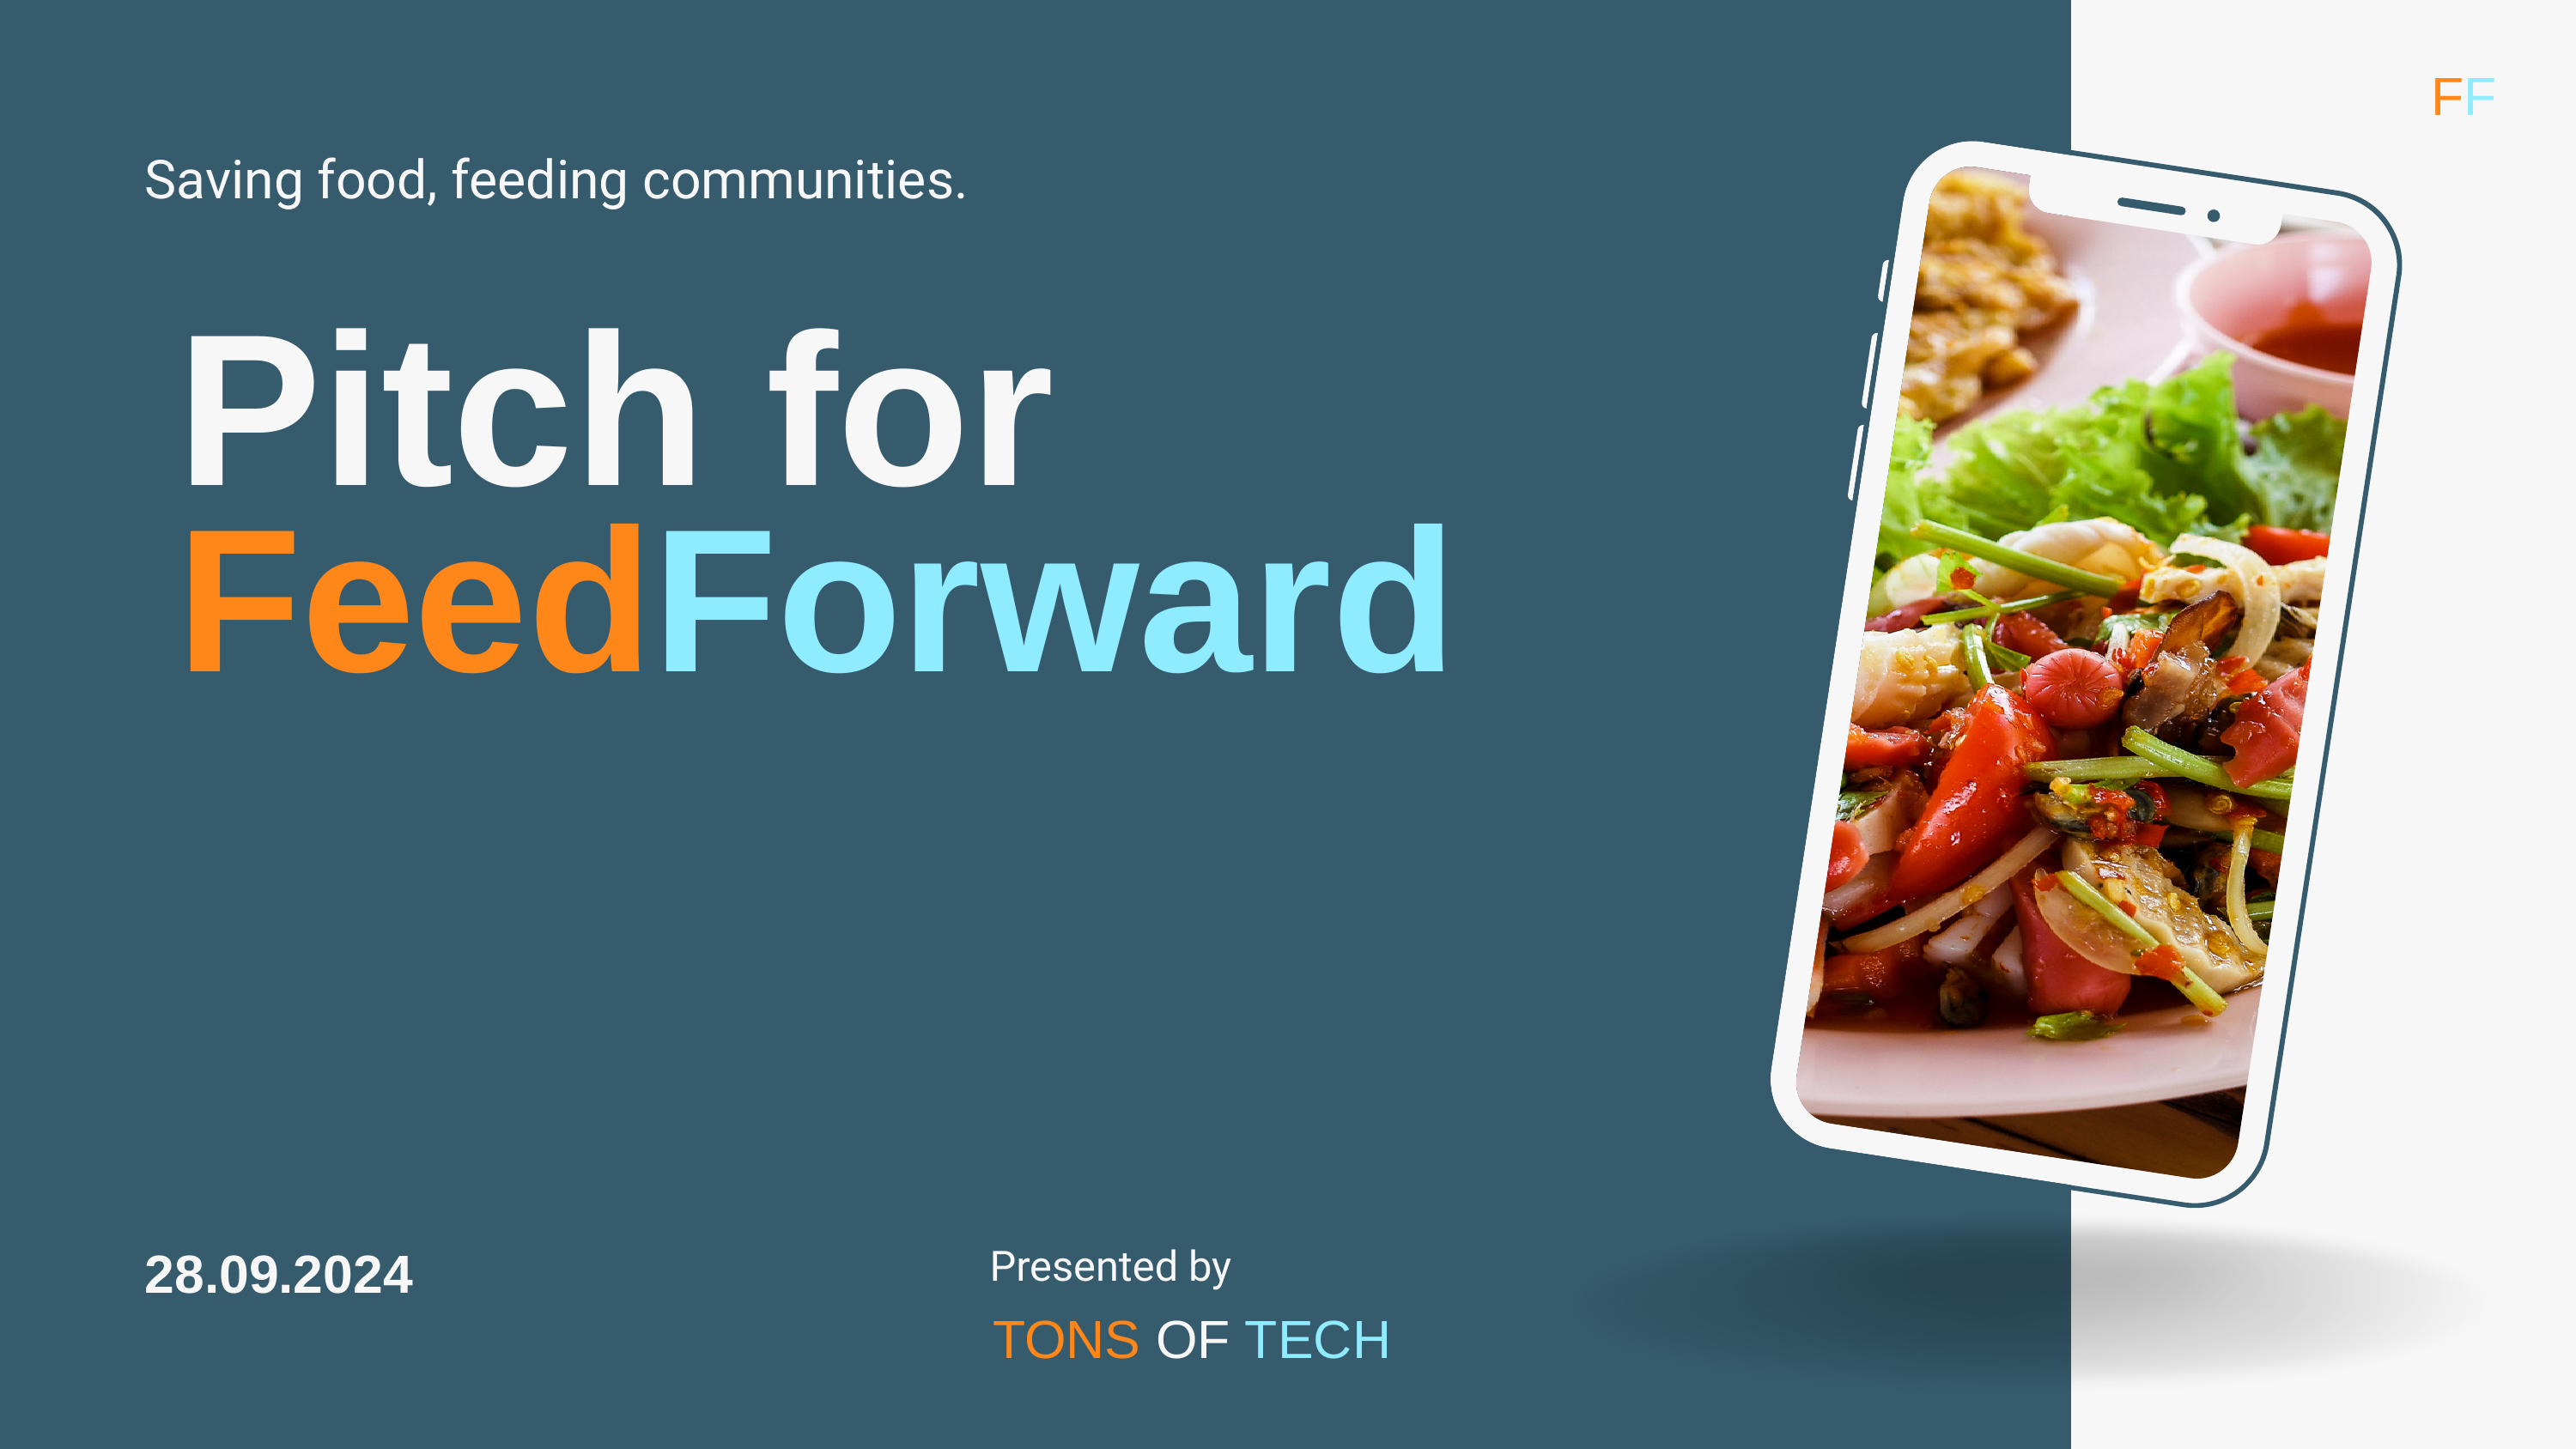

FF

Saving food, feeding communities.
Pitch for
FeedForward
28.09.2024
Presented by
TONS OF TECH